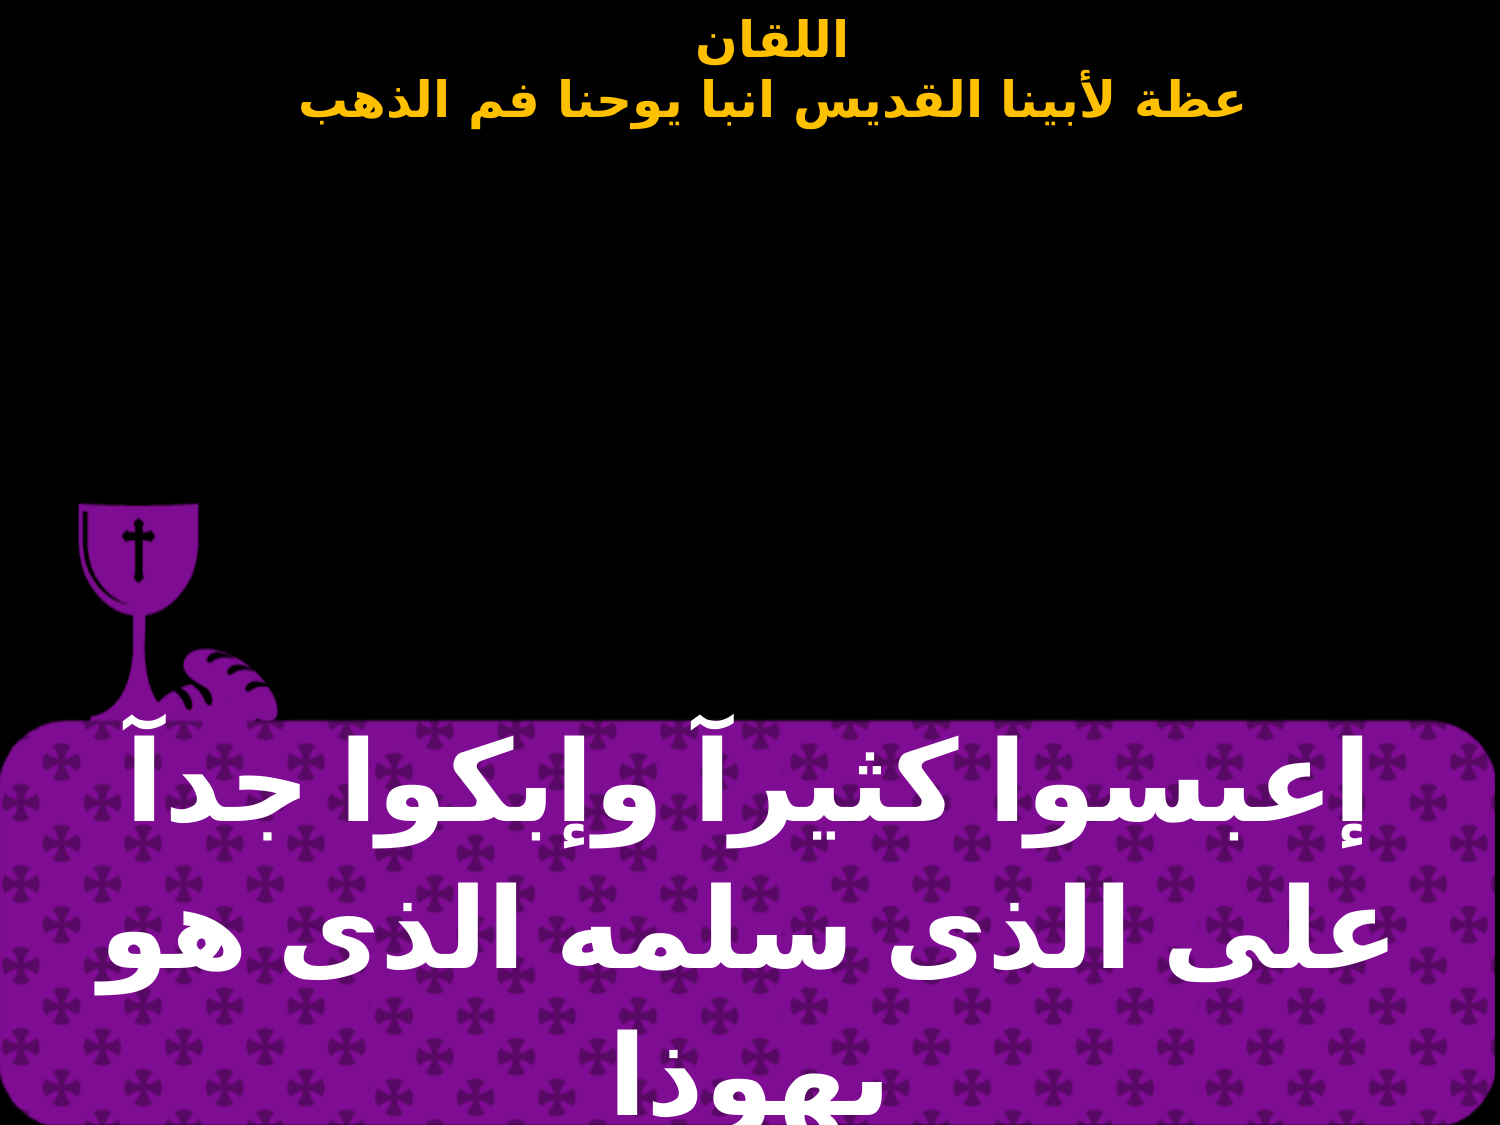

| إعبسوا كثيرآ وإبكوا جدآ على الذى سلمه الذى هو يهوذا |
| --- |